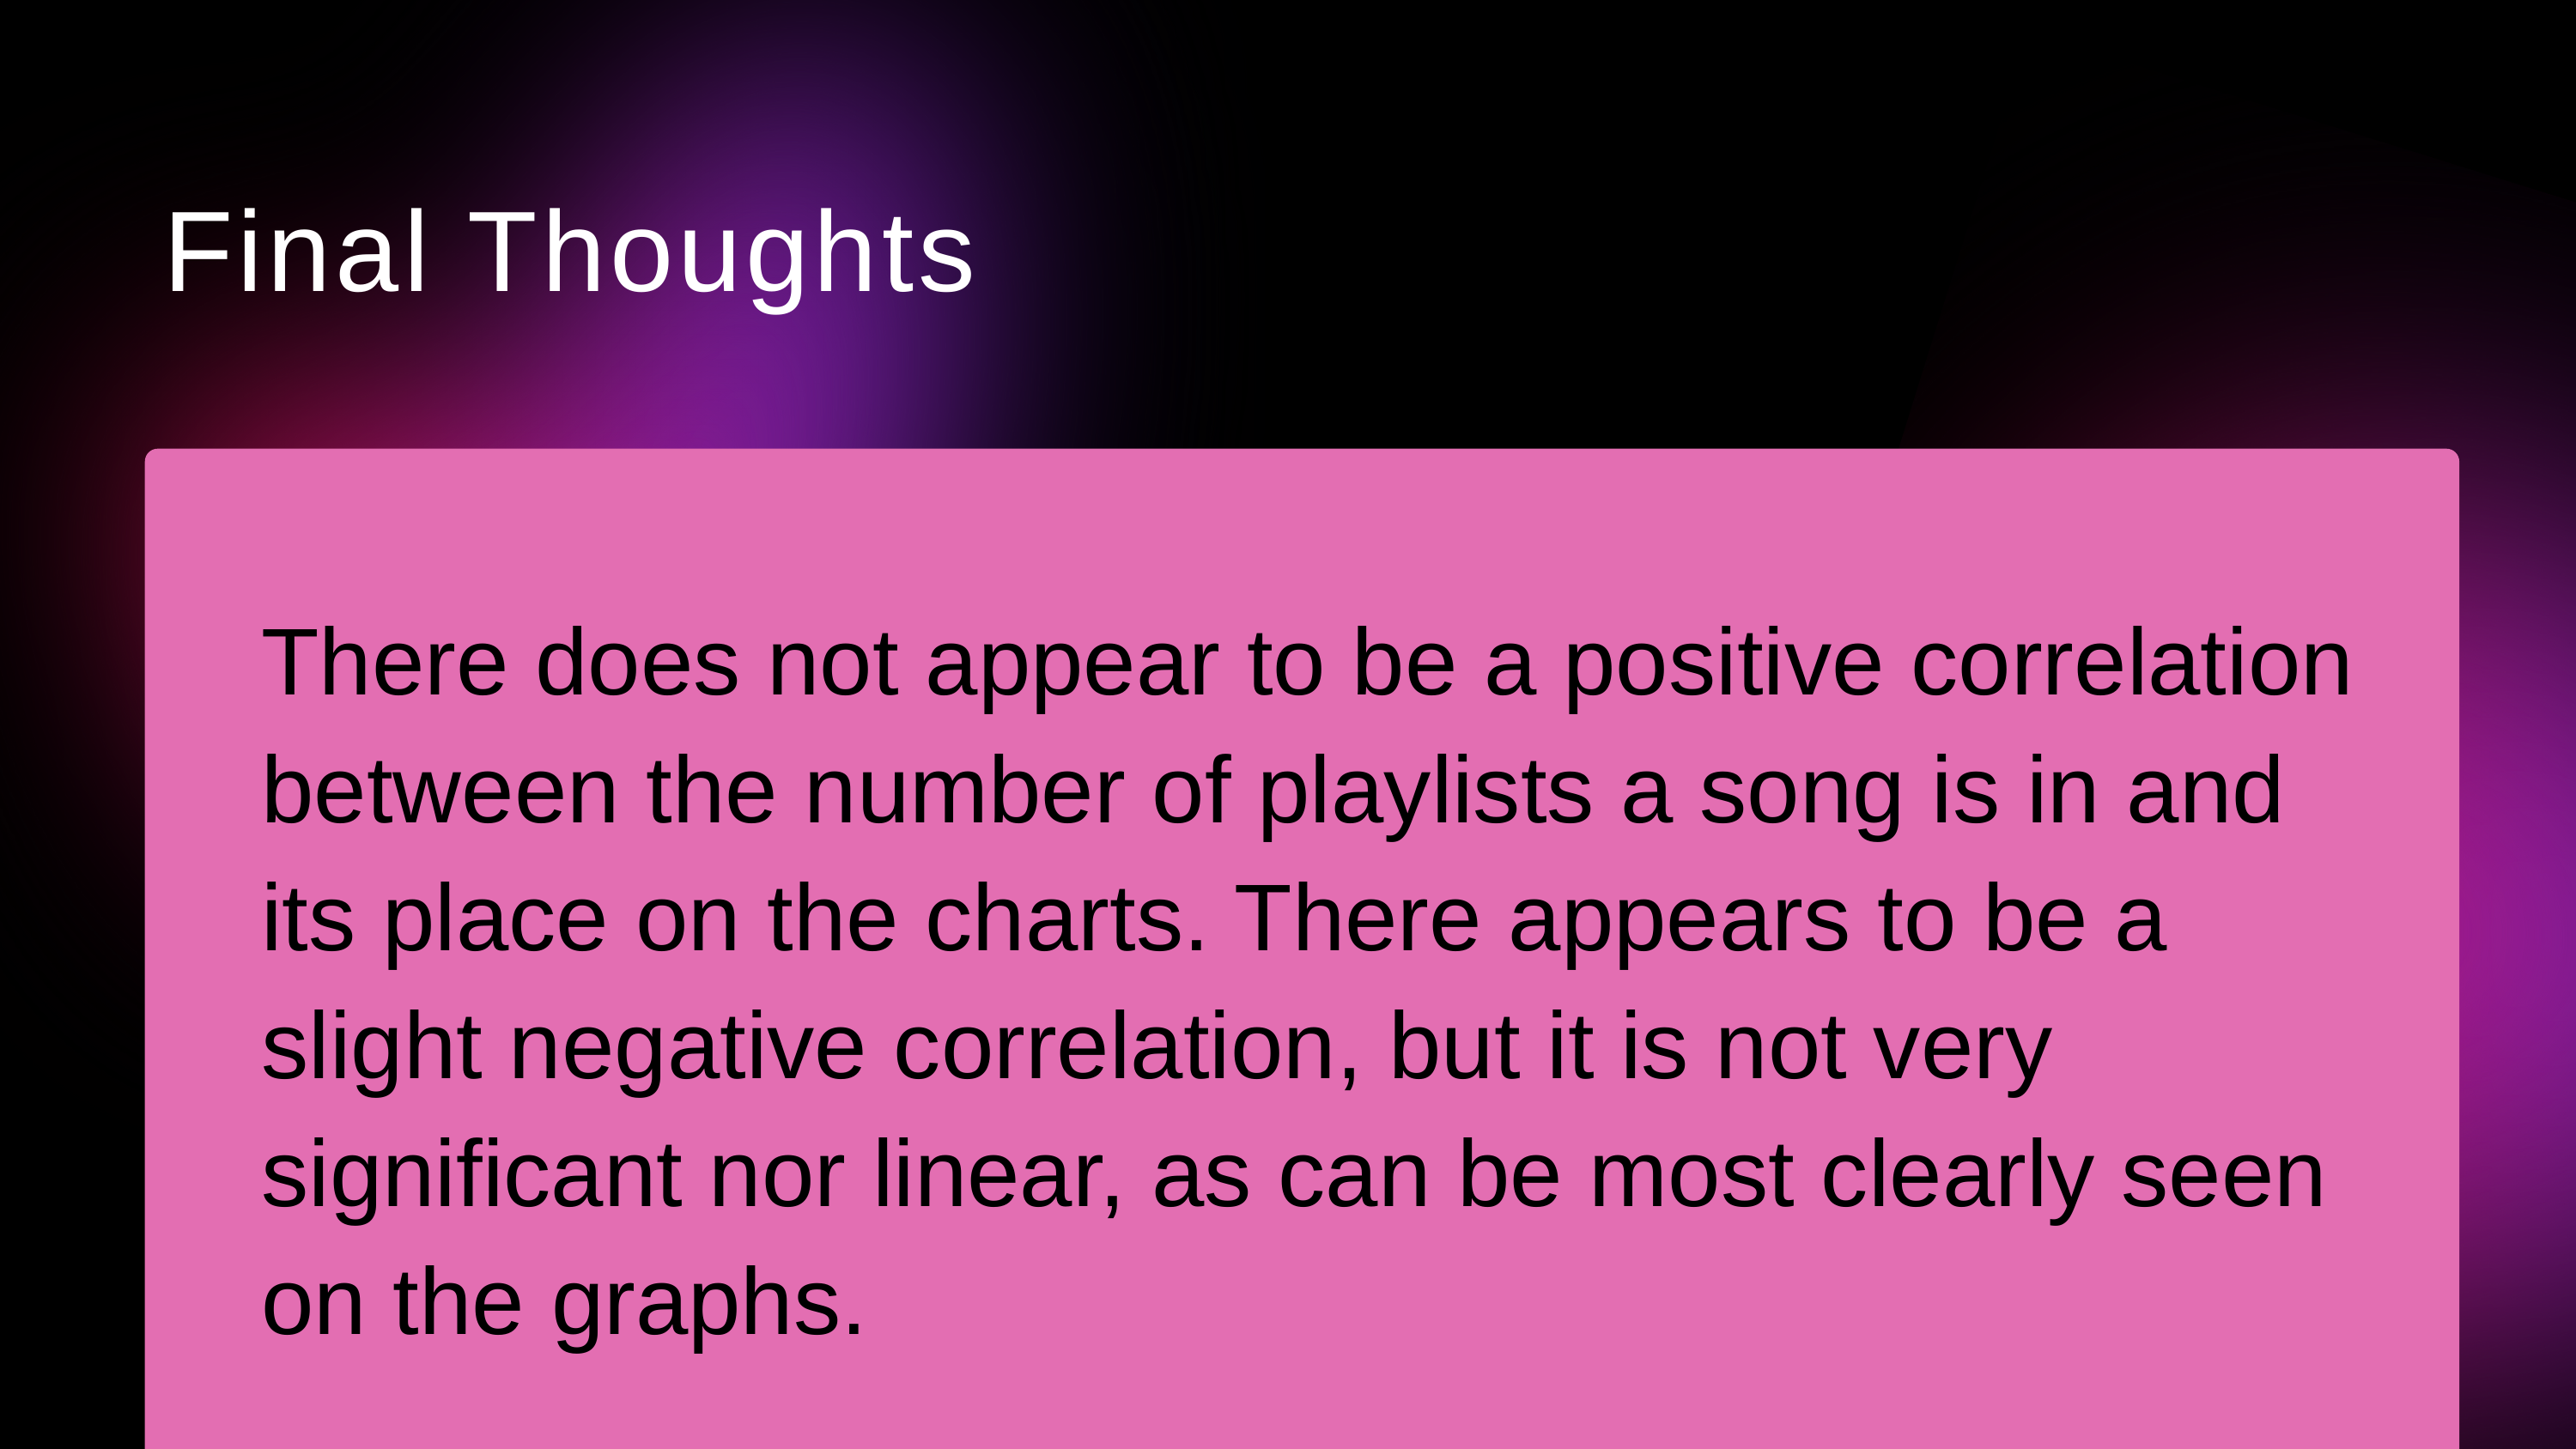

Final Thoughts

There does not appear to be a positive correlation between the number of playlists a song is in and its place on the charts. There appears to be a slight negative correlation, but it is not very significant nor linear, as can be most clearly seen on the graphs.